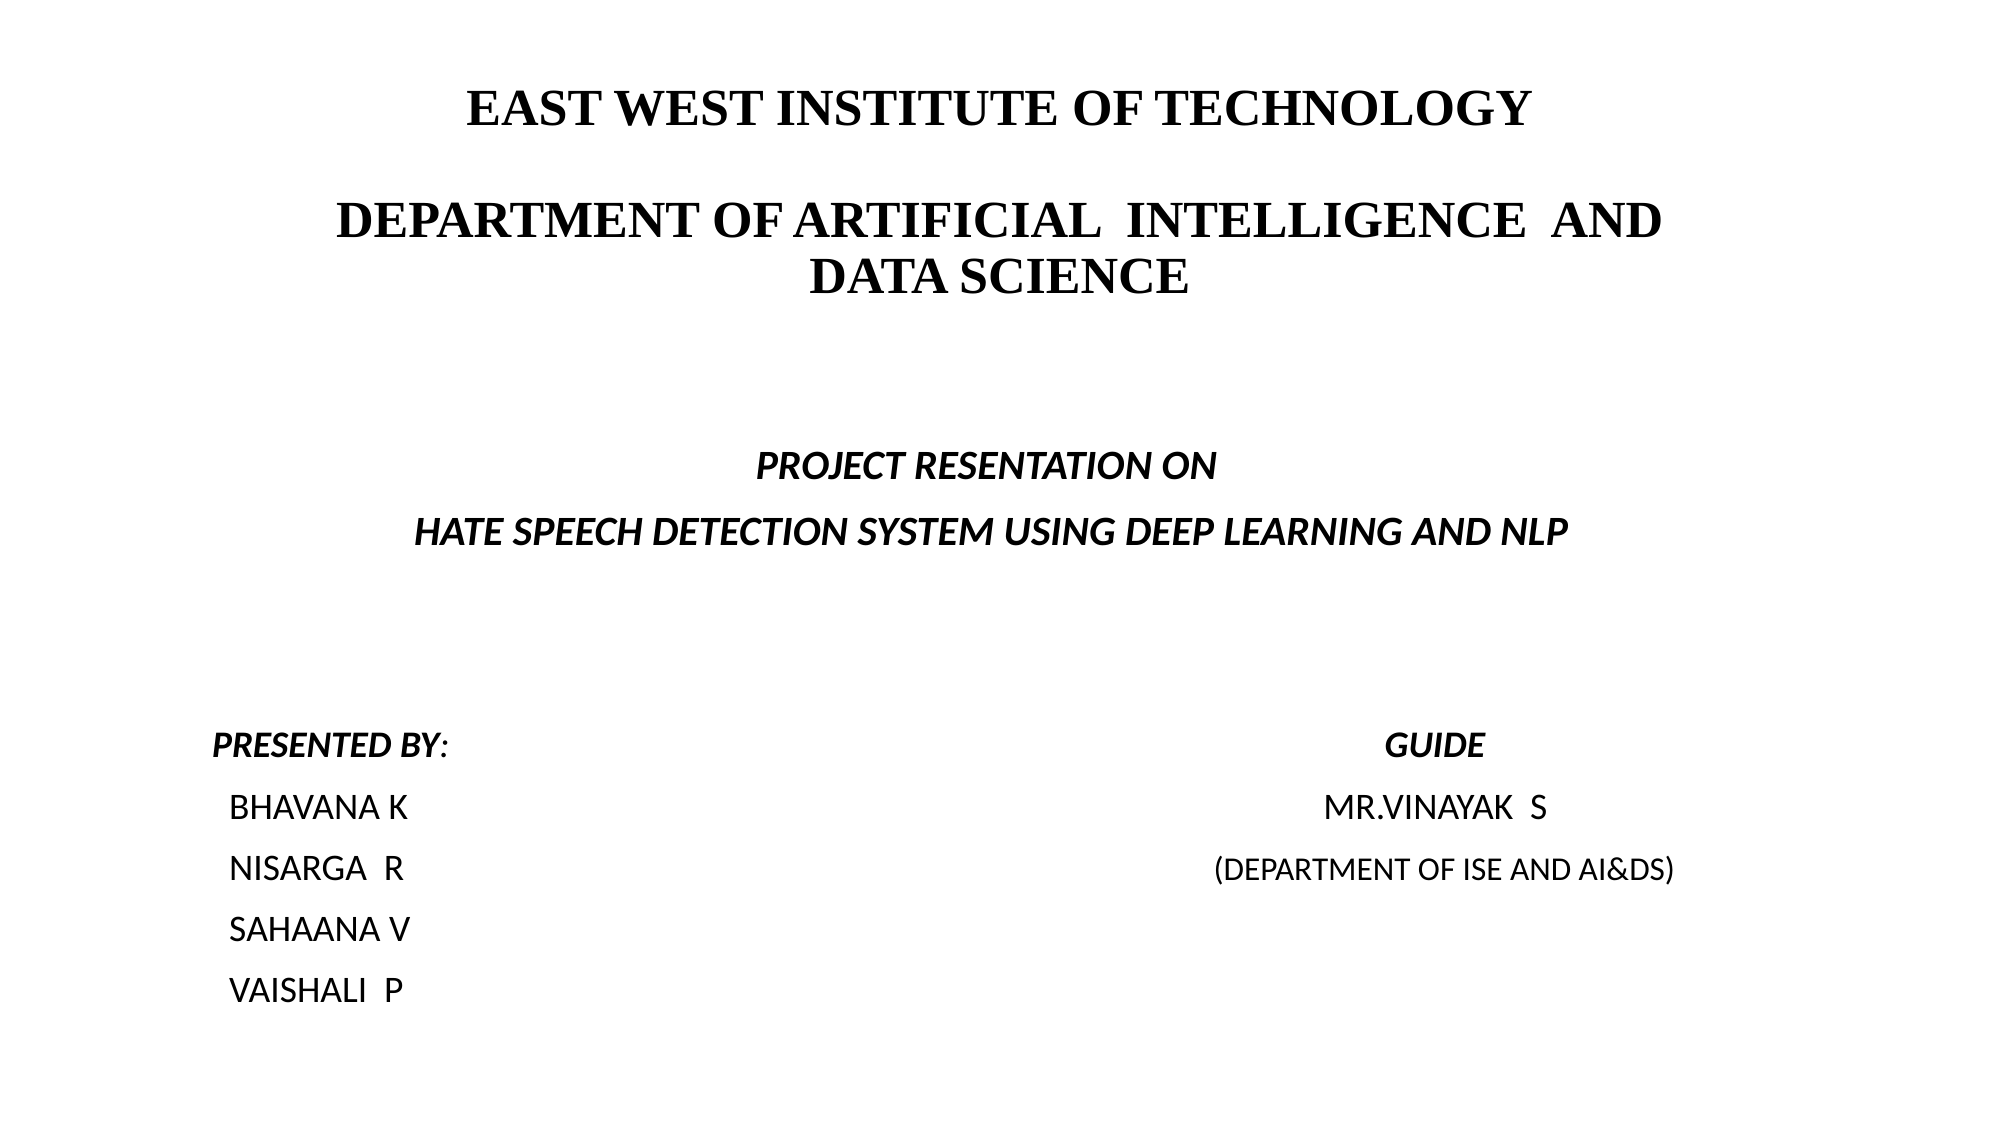

# EAST WEST INSTITUTE OF TECHNOLOGY DEPARTMENT OF ARTIFICIAL  INTELLIGENCE  AND DATA SCIENCE
PROJECT RESENTATION ON
HATE SPEECH DETECTION SYSTEM USING DEEP LEARNING AND NLP

PRESENTED BY:                                                                                                              GUIDE
  BHAVANA K                                                                                                            MR.VINAYAK  S
  NISARGA  R                                                                                                            (DEPARTMENT OF ISE AND AI&DS)
  SAHAANA V
  VAISHALI  P